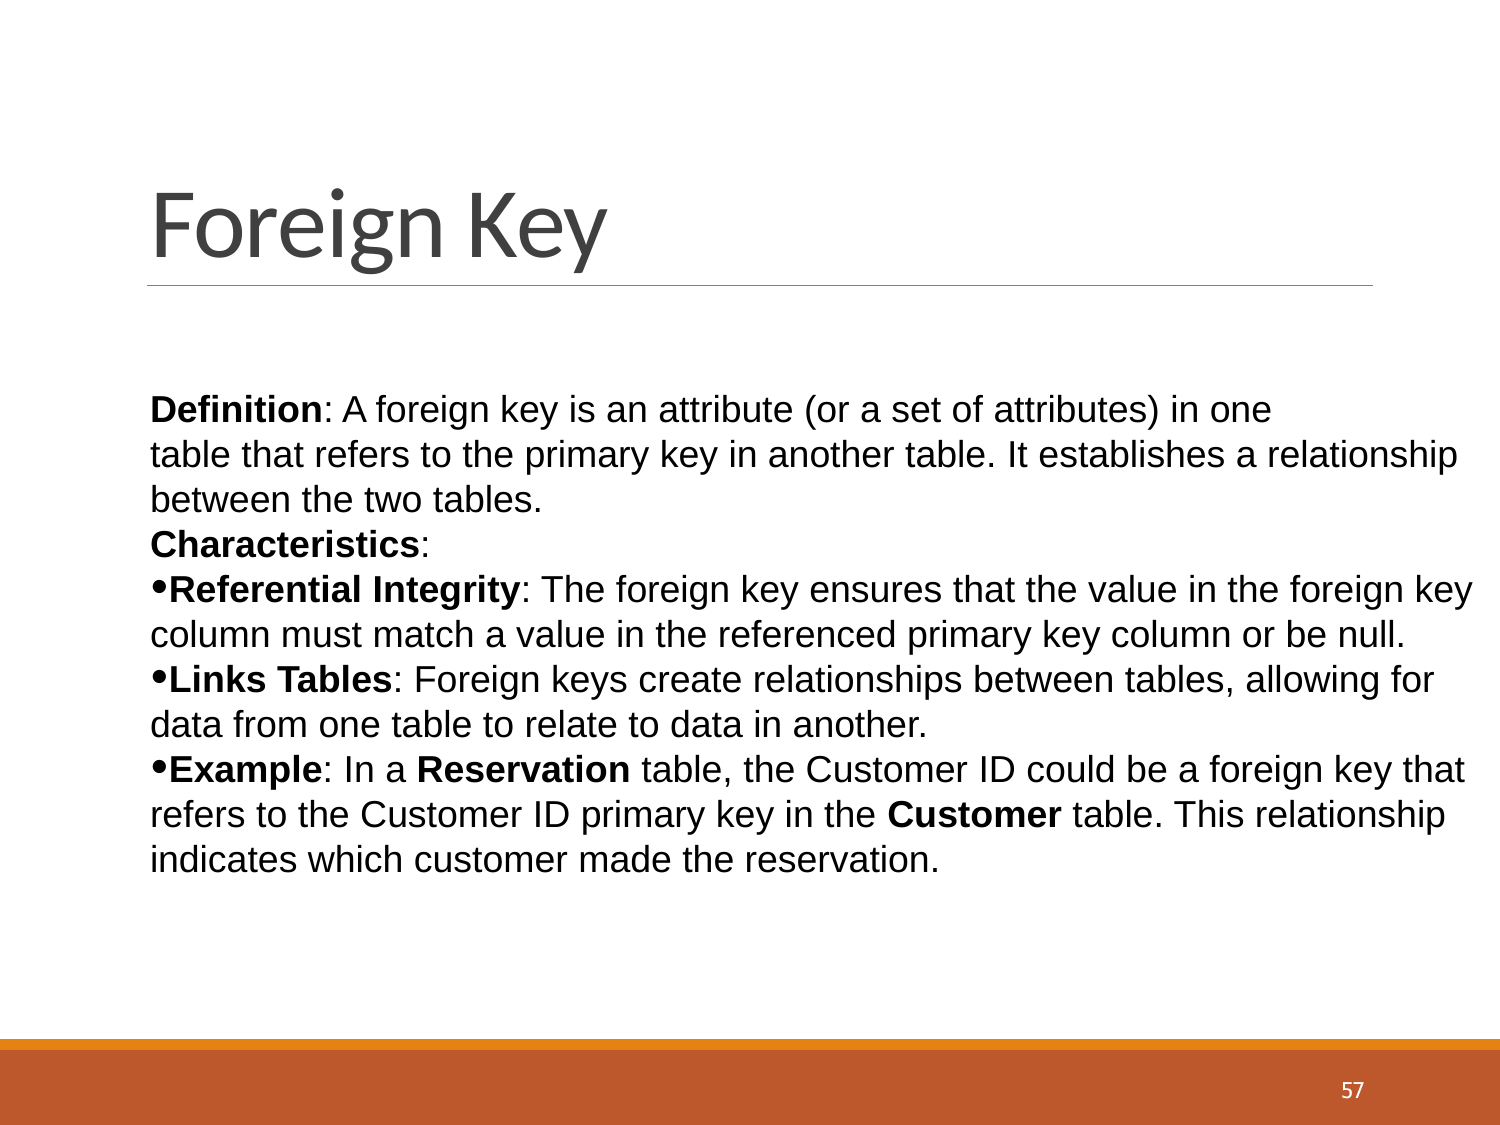

# Foreign Key
Definition: A foreign key is an attribute (or a set of attributes) in one
table that refers to the primary key in another table. It establishes a relationship
between the two tables.
Characteristics:
Referential Integrity: The foreign key ensures that the value in the foreign key
column must match a value in the referenced primary key column or be null.
Links Tables: Foreign keys create relationships between tables, allowing for
data from one table to relate to data in another.
Example: In a Reservation table, the Customer ID could be a foreign key that
refers to the Customer ID primary key in the Customer table. This relationship
indicates which customer made the reservation.
57